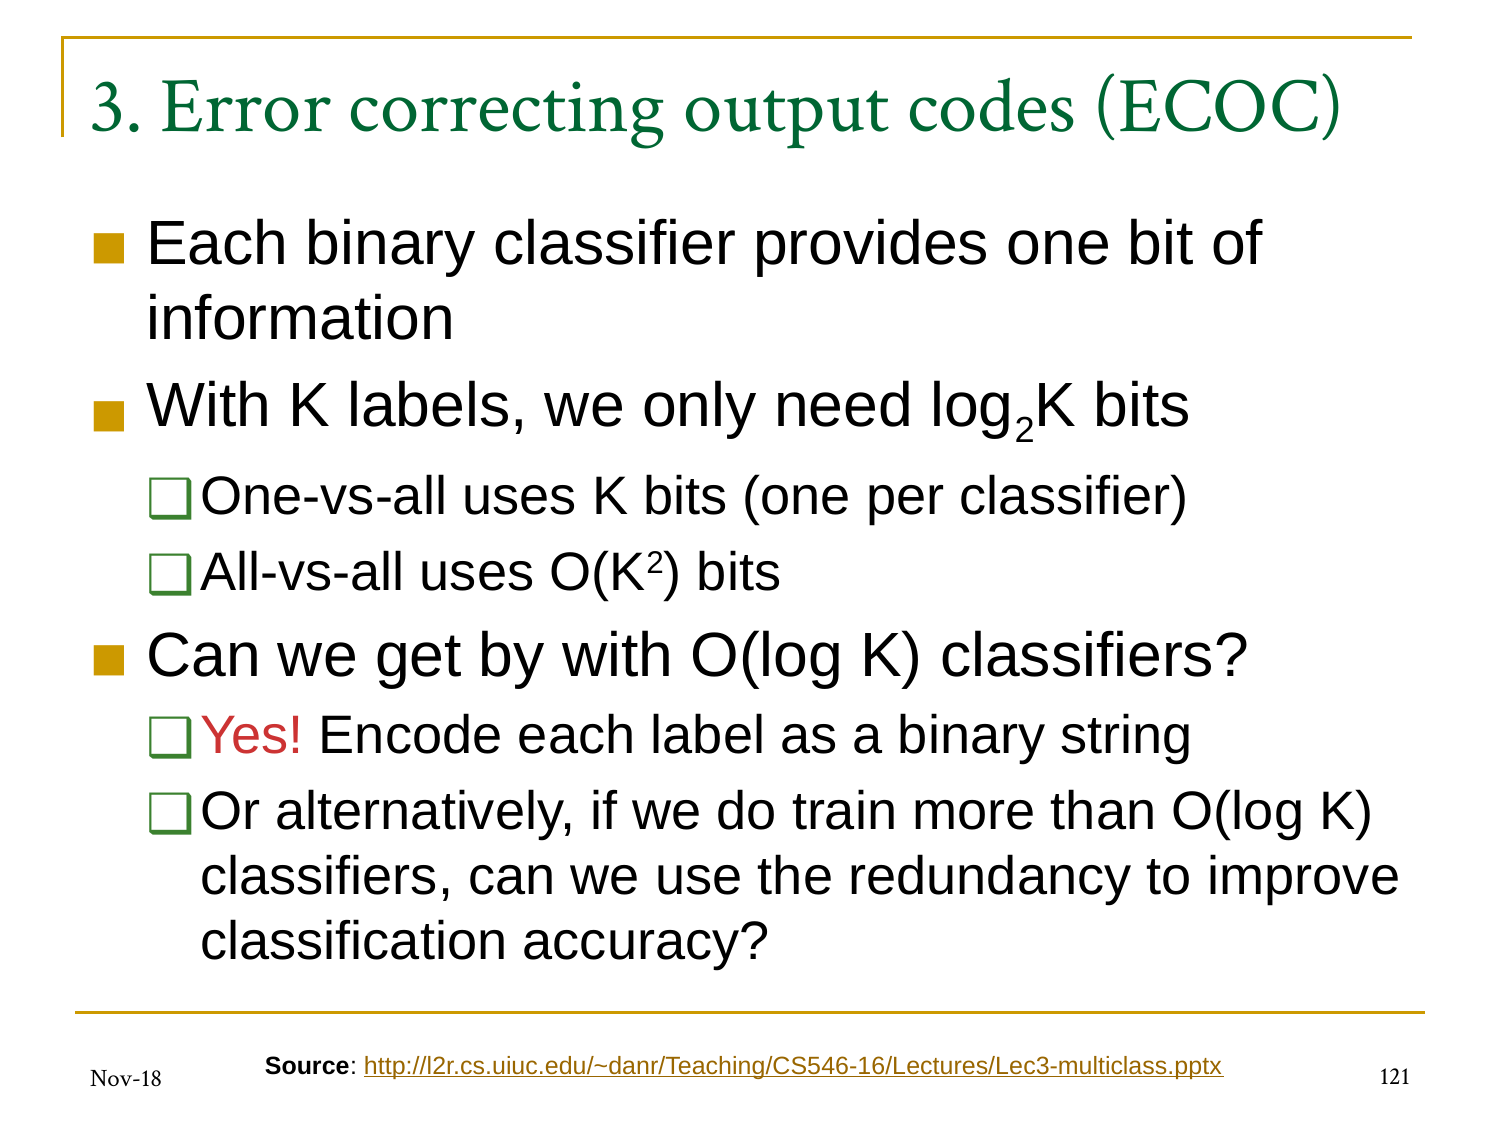

# 3. Error correcting output codes (ECOC)
Each binary classifier provides one bit of information
With K labels, we only need log2K bits
One-vs-all uses K bits (one per classifier)
All-vs-all uses O(K2) bits
Can we get by with O(log K) classifiers?
Yes! Encode each label as a binary string
Or alternatively, if we do train more than O(log K) classifiers, can we use the redundancy to improve classification accuracy?
Nov-18
121
Source: http://l2r.cs.uiuc.edu/~danr/Teaching/CS546-16/Lectures/Lec3-multiclass.pptx